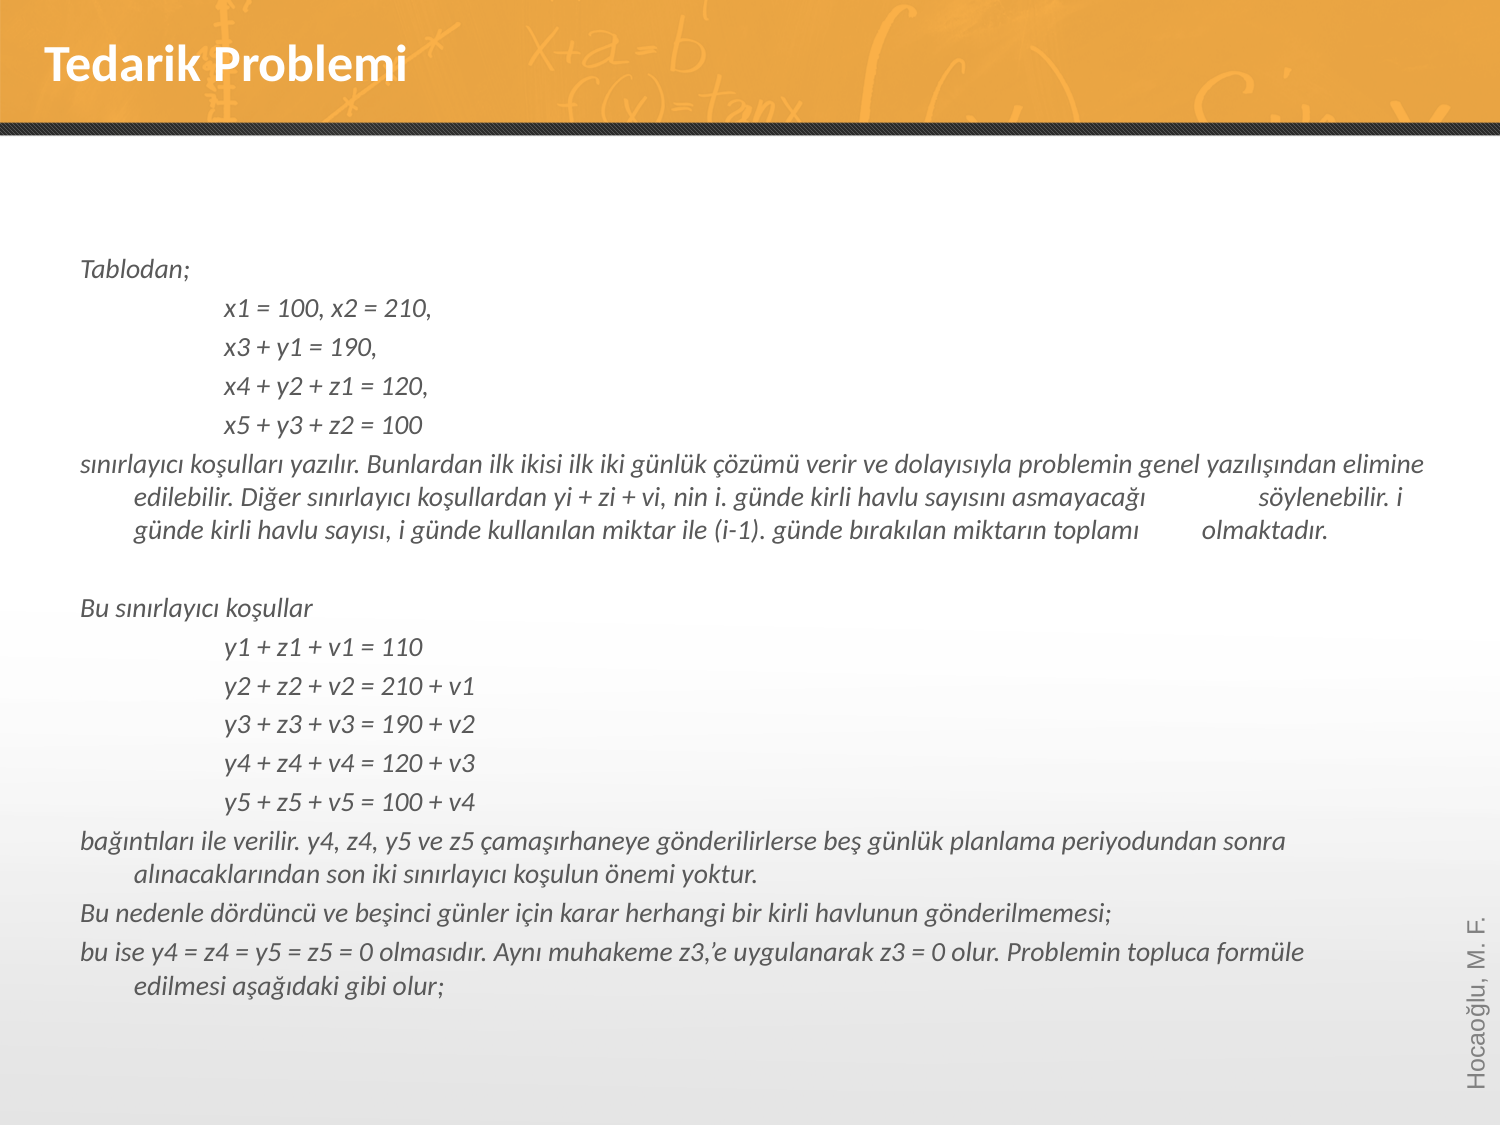

# Tedarik Problemi
Tablodan;
x1 = 100, x2 = 210,
x3 + y1 = 190,
x4 + y2 + z1 = 120,
x5 + y3 + z2 = 100
sınırlayıcı koşulları yazılır. Bunlardan ilk ikisi ilk iki günlük çözümü verir ve dolayısıyla problemin genel yazılışından elimine edilebilir. Diğer sınırlayıcı koşullardan yi + zi + vi, nin i. günde kirli havlu sayısını asmayacağı                  söylenebilir. i günde kirli havlu sayısı, i günde kullanılan miktar ile (i-1). günde bırakılan miktarın toplamı          olmaktadır.

Bu sınırlayıcı koşullar
y1 + z1 + v1 = 110
y2 + z2 + v2 = 210 + v1
y3 + z3 + v3 = 190 + v2
y4 + z4 + v4 = 120 + v3
y5 + z5 + v5 = 100 + v4
bağıntıları ile verilir. y4, z4, y5 ve z5 çamaşırhaneye gönderilirlerse beş günlük planlama periyodundan sonra          alınacaklarından son iki sınırlayıcı koşulun önemi yoktur.
Bu nedenle dördüncü ve beşinci günler için karar herhangi bir kirli havlunun gönderilmemesi;
bu ise y4 = z4 = y5 = z5 = 0 olmasıdır. Aynı muhakeme z3,’e uygulanarak z3 = 0 olur. Problemin topluca formüle       edilmesi aşağıdaki gibi olur;